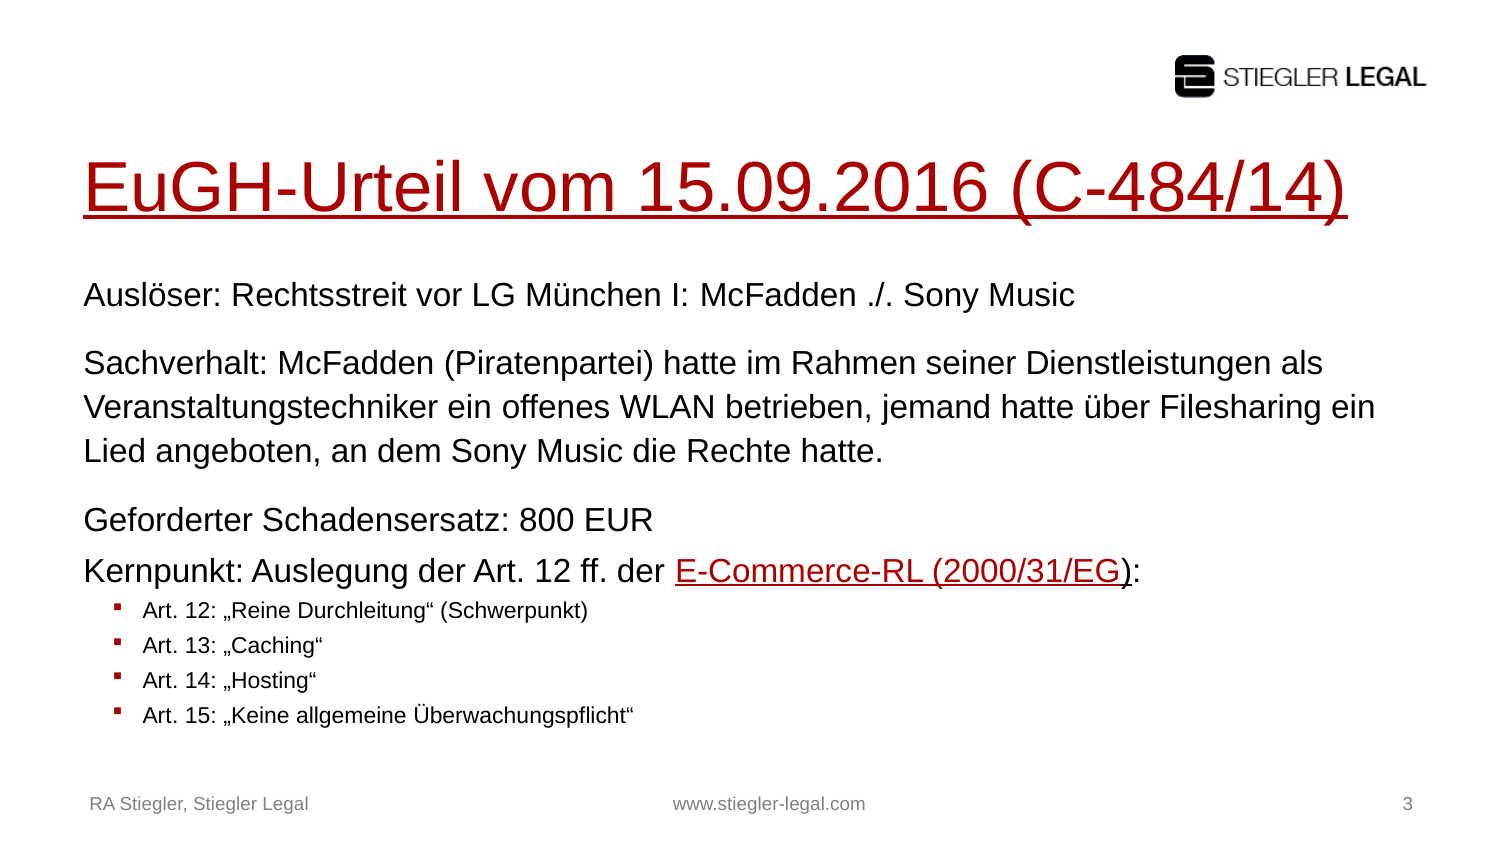

# EuGH-Urteil vom 15.09.2016 (C-484/14)
Auslöser: Rechtsstreit vor LG München I: McFadden ./. Sony Music
Sachverhalt: McFadden (Piratenpartei) hatte im Rahmen seiner Dienstleistungen als Veranstaltungstechniker ein offenes WLAN betrieben, jemand hatte über Filesharing ein Lied angeboten, an dem Sony Music die Rechte hatte.
Geforderter Schadensersatz: 800 EUR
Kernpunkt: Auslegung der Art. 12 ff. der E-Commerce-RL (2000/31/EG):
Art. 12: „Reine Durchleitung“ (Schwerpunkt)
Art. 13: „Caching“
Art. 14: „Hosting“
Art. 15: „Keine allgemeine Überwachungspflicht“